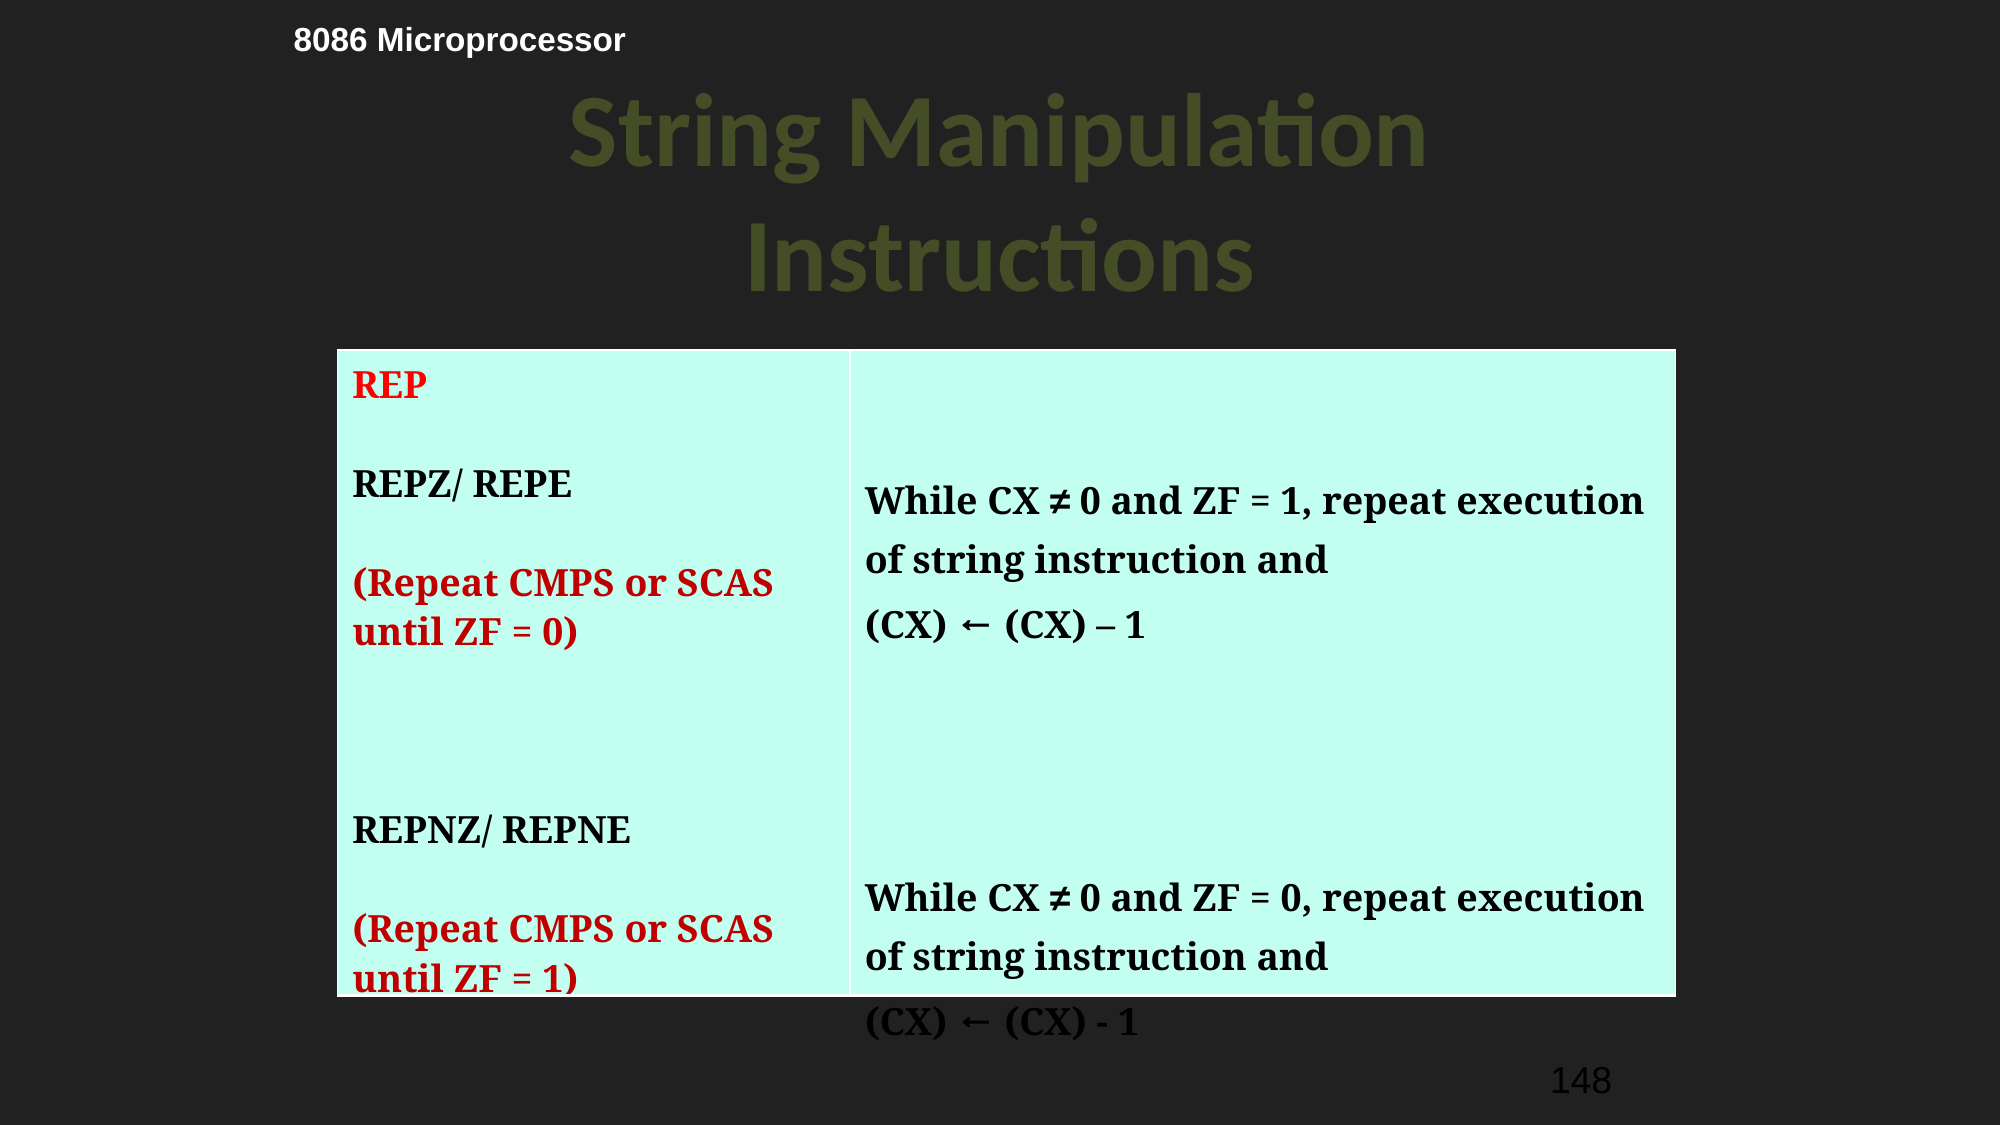

8086 Microprocessor
String Manipulation Instructions
| REP REPZ/ REPE (Repeat CMPS or SCAS until ZF = 0) REPNZ/ REPNE (Repeat CMPS or SCAS until ZF = 1) | While CX ≠ 0 and ZF = 1, repeat execution of string instruction and (CX) ← (CX) – 1 While CX ≠ 0 and ZF = 0, repeat execution of string instruction and (CX) ← (CX) - 1 |
| --- | --- |
148